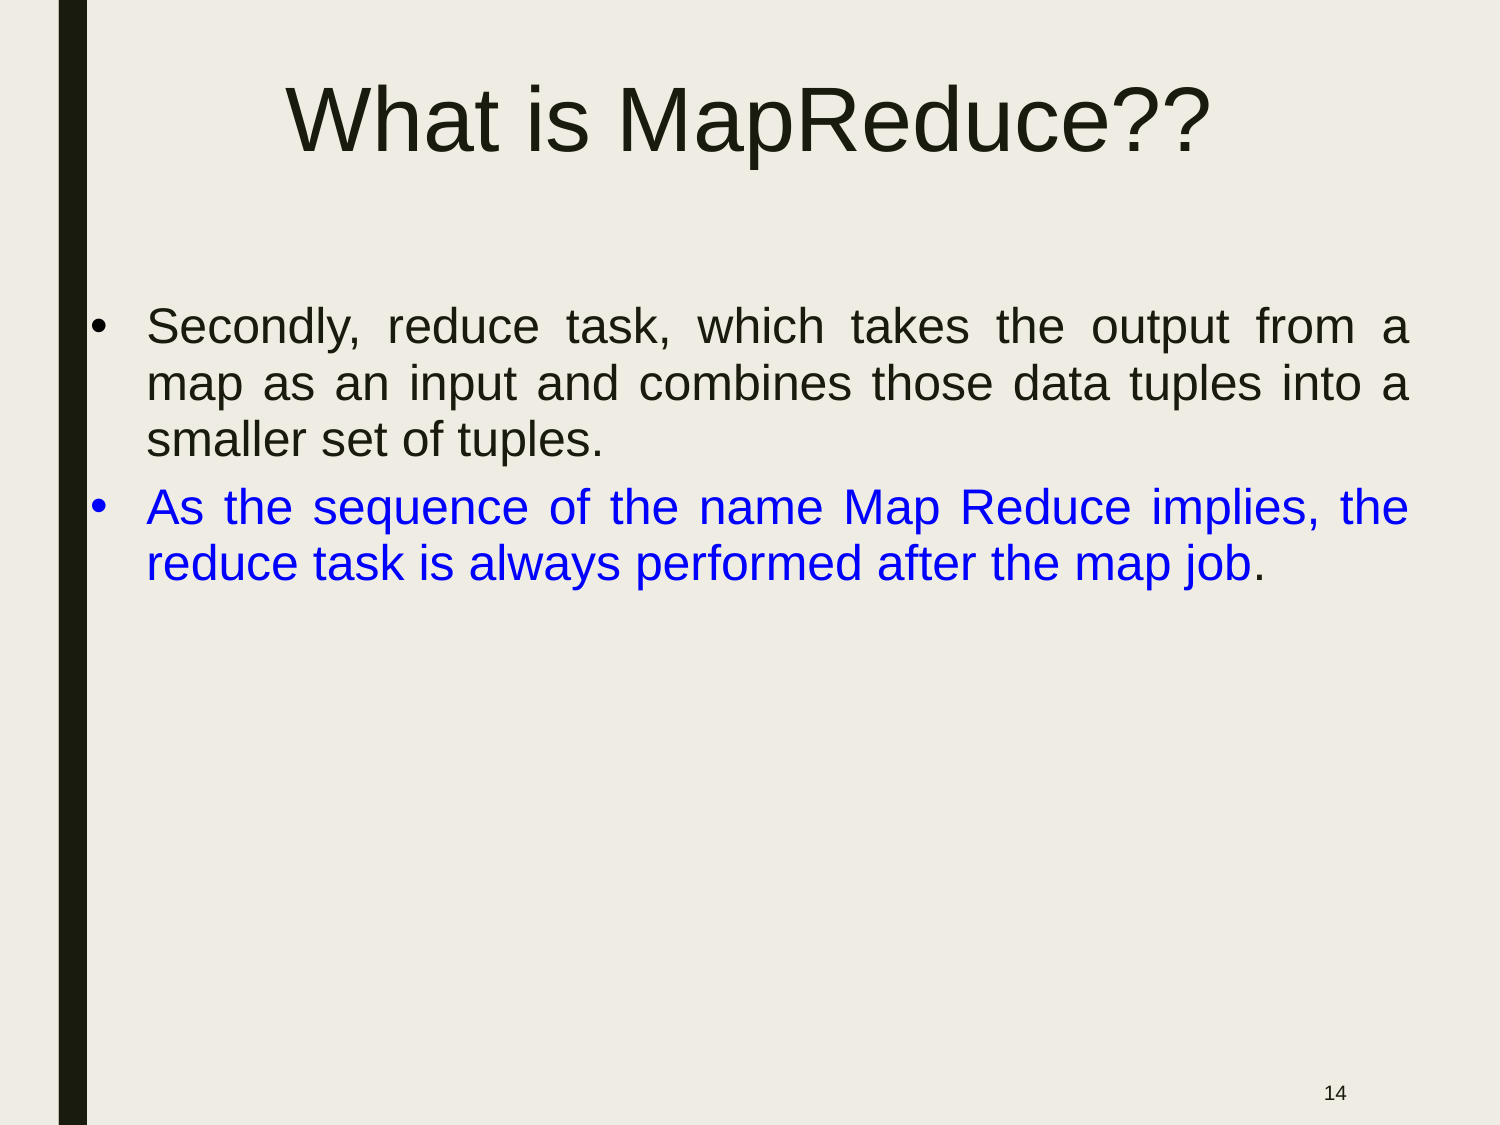

# What is MapReduce??

Secondly, reduce task, which takes the output from a map as an input and combines those data tuples into a smaller set of tuples.
As the sequence of the name Map Reduce implies, the reduce task is always performed after the map job.

14